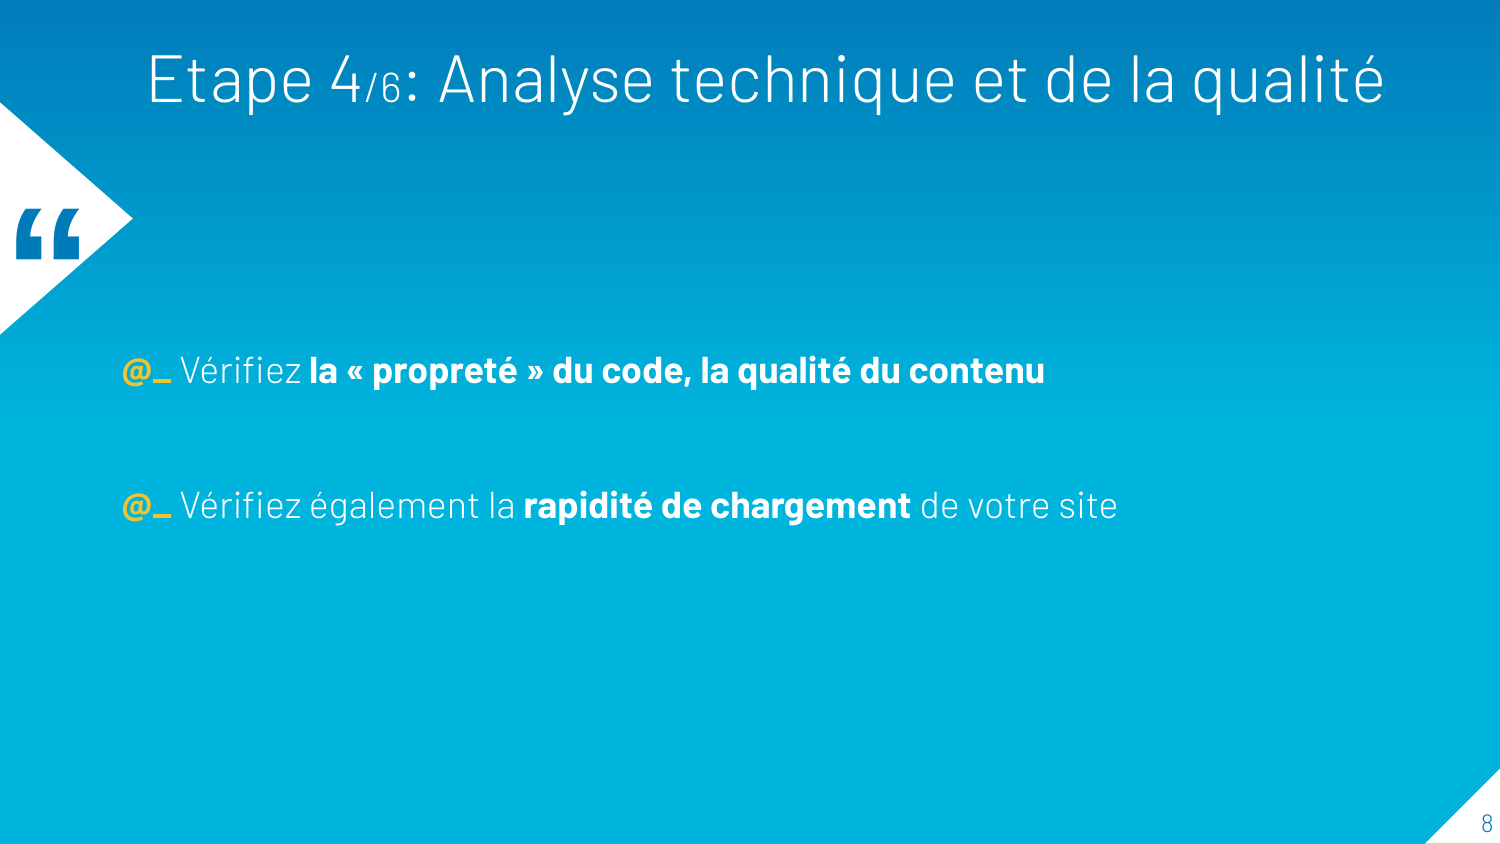

Etape 4/6: Analyse technique et de la qualité
@_ Vérifiez la « propreté » du code, la qualité du contenu

@_ Vérifiez également la rapidité de chargement de votre site
8